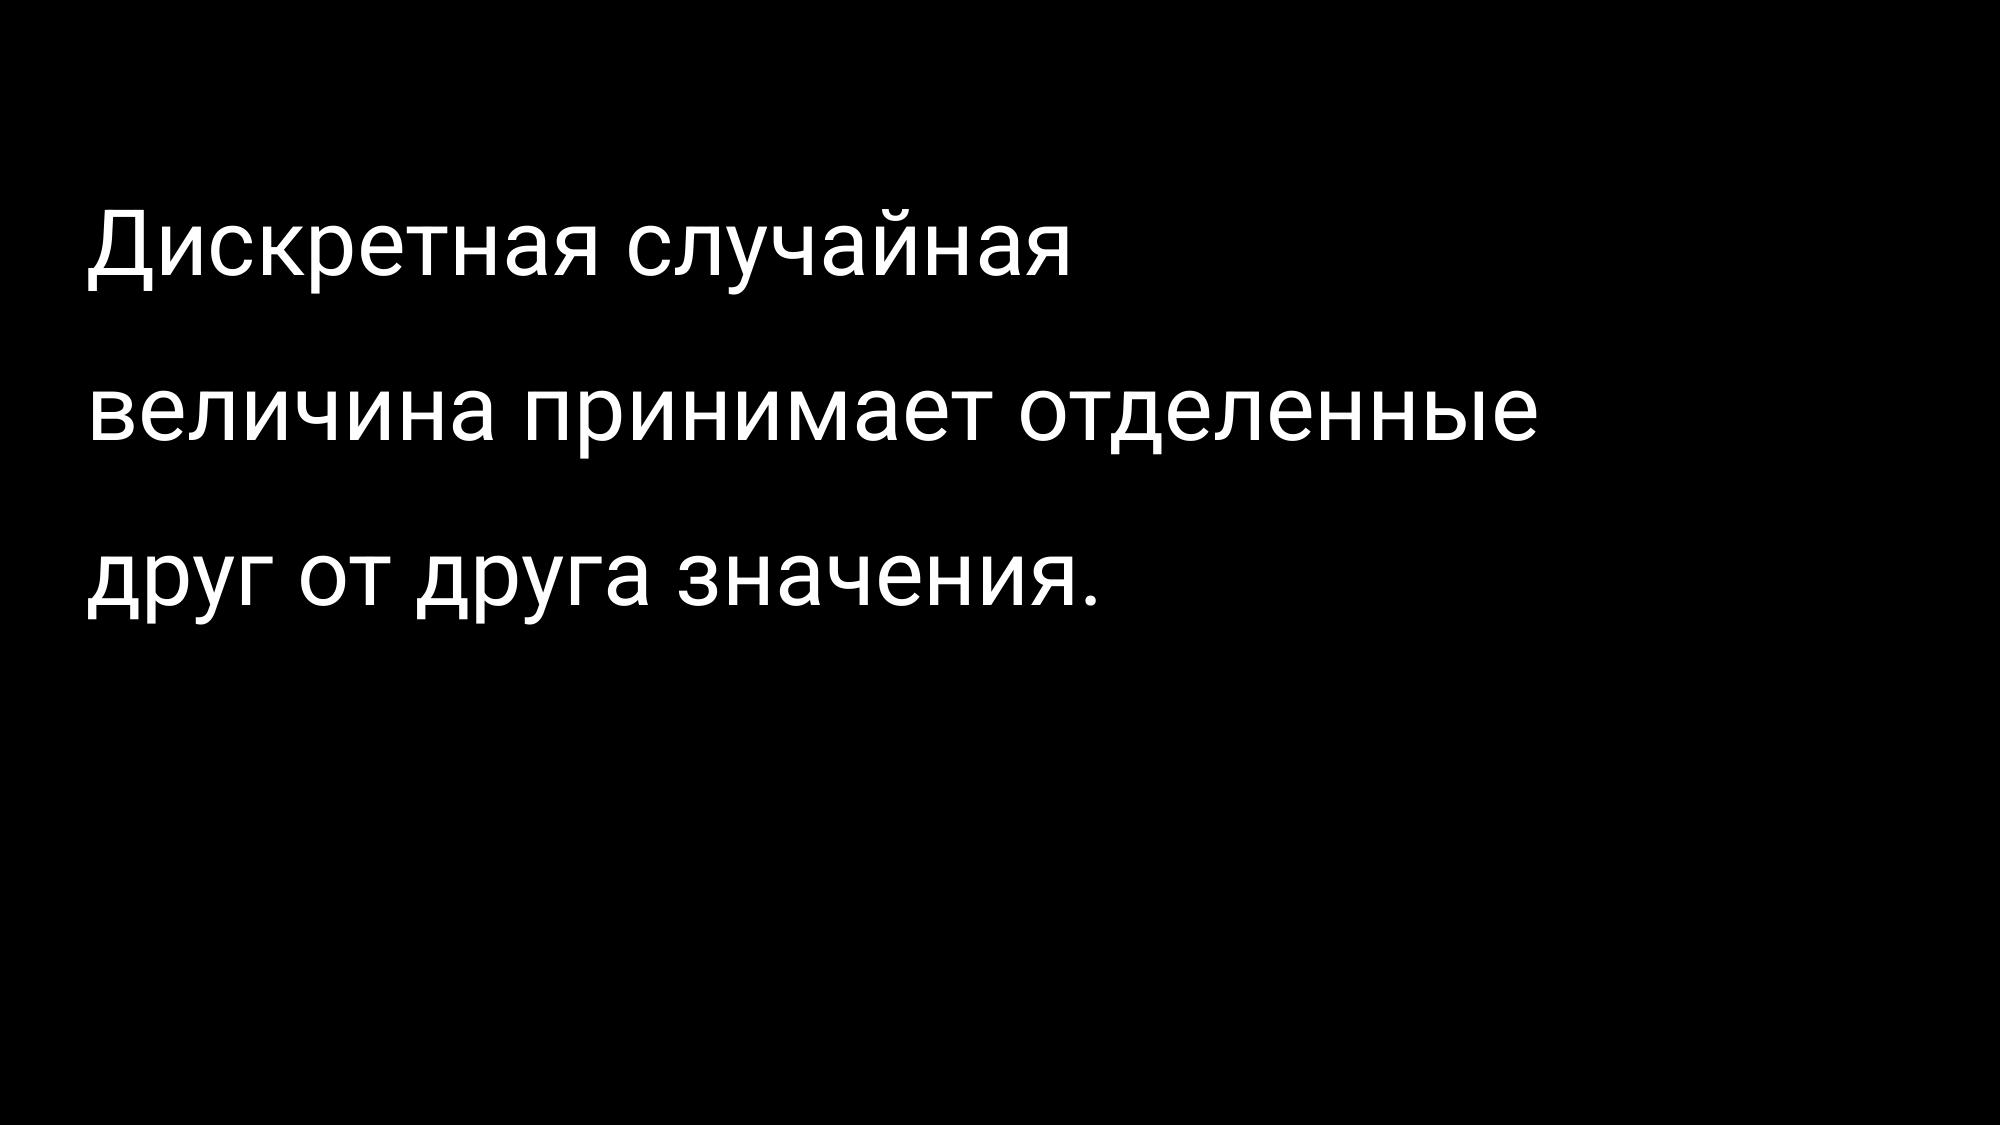

# Дискретная случайная величина принимает отделенные друг от друга значения.